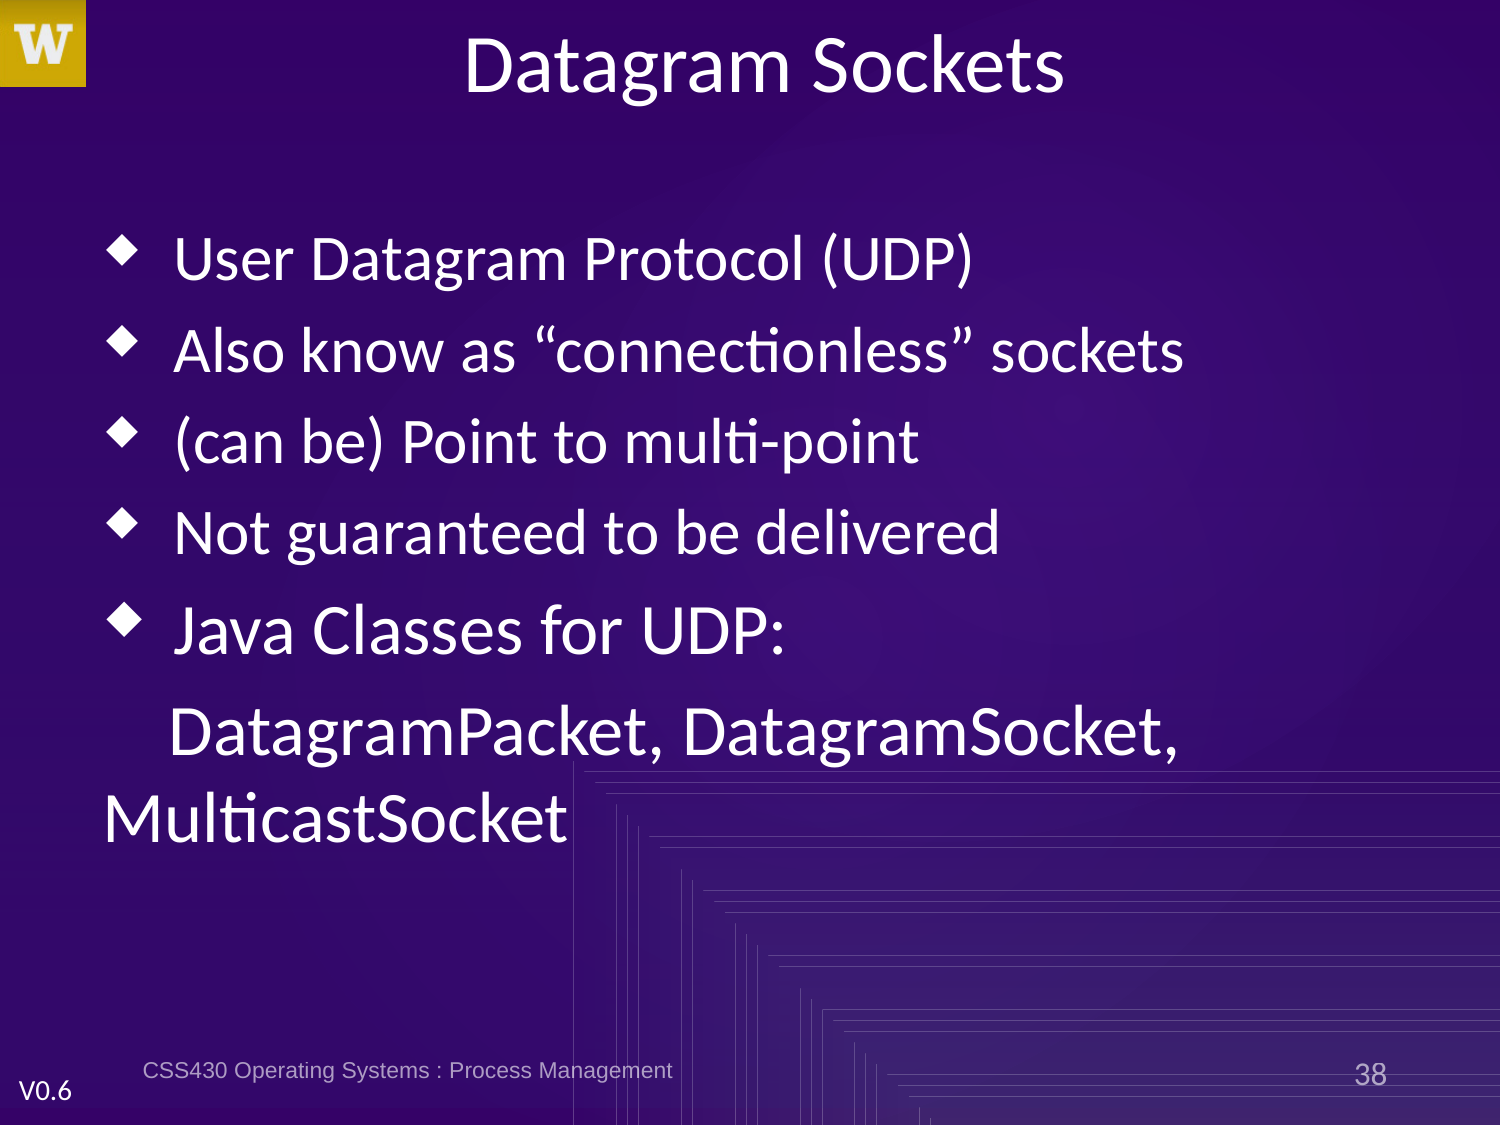

# Datagram Sockets
User Datagram Protocol (UDP)
Also know as “connectionless” sockets
(can be) Point to multi-point
Not guaranteed to be delivered
Java Classes for UDP:
    DatagramPacket, DatagramSocket, MulticastSocket
CSS430 Operating Systems : Process Management
38